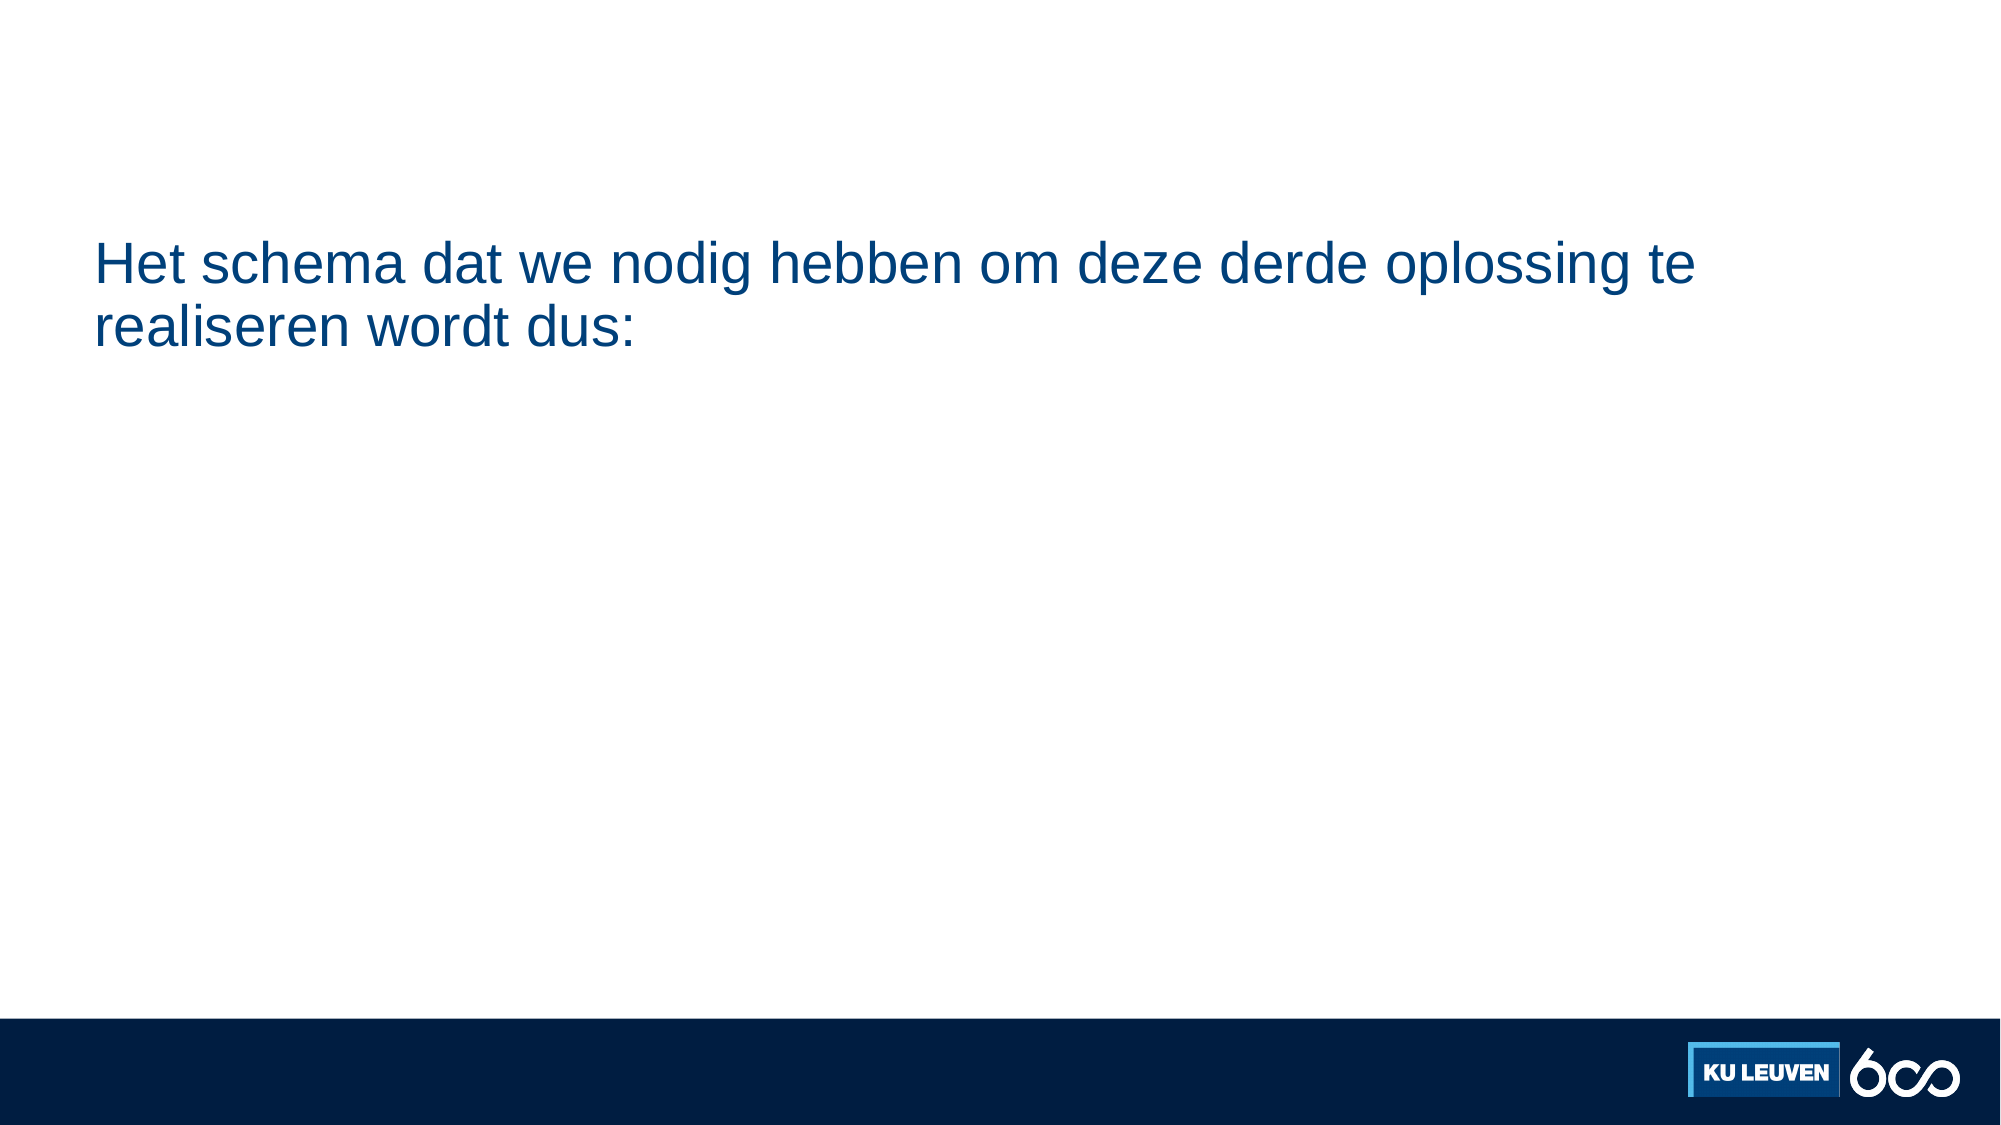

#

Het schema dat we nodig hebben om deze derde oplossing te realiseren wordt dus: